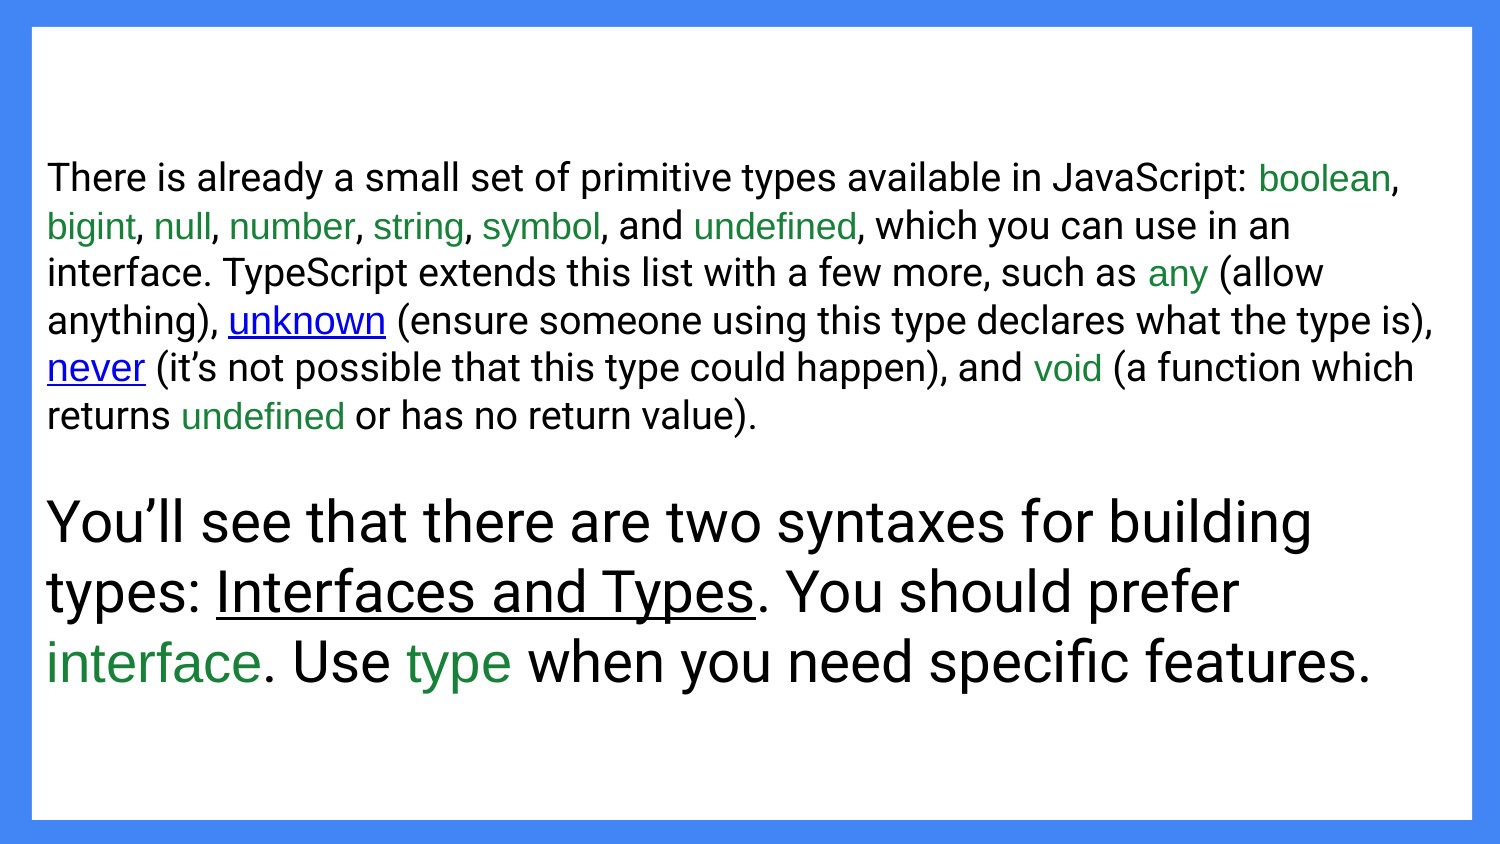

# There is already a small set of primitive types available in JavaScript: boolean, bigint, null, number, string, symbol, and undefined, which you can use in an interface. TypeScript extends this list with a few more, such as any (allow anything), unknown (ensure someone using this type declares what the type is), never (it’s not possible that this type could happen), and void (a function which returns undefined or has no return value).

You’ll see that there are two syntaxes for building types: Interfaces and Types. You should prefer interface. Use type when you need specific features.